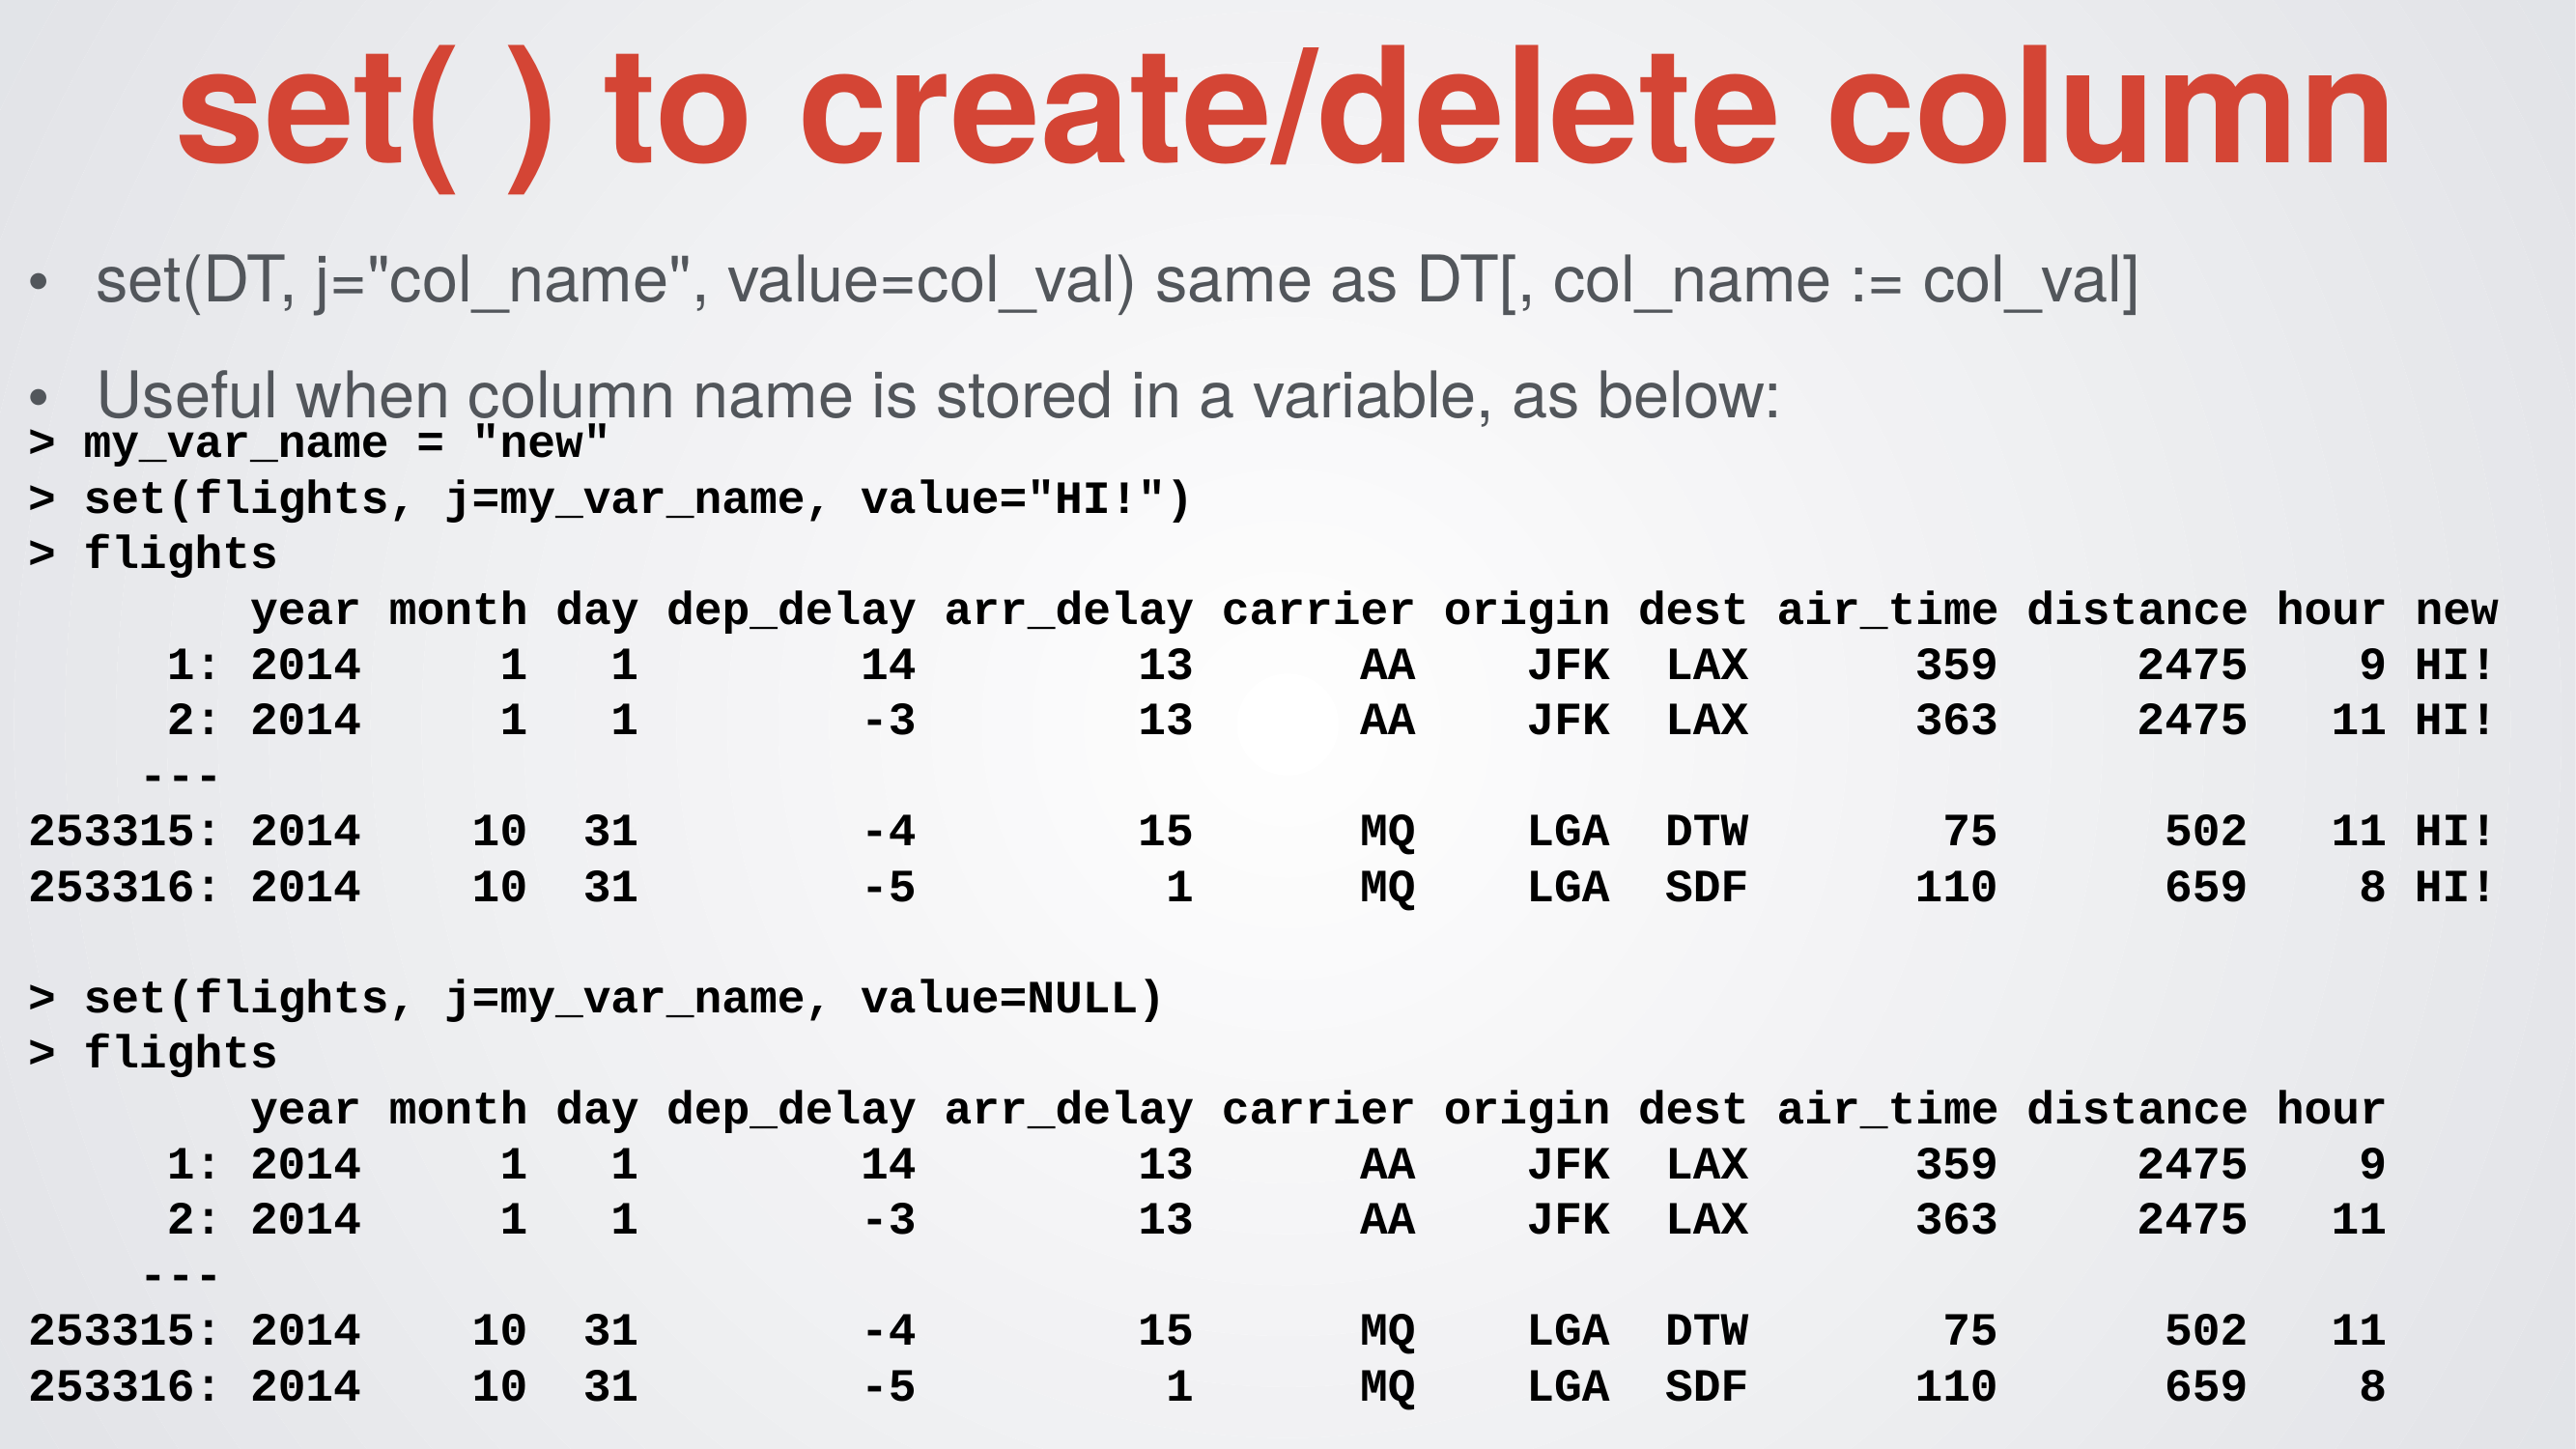

set( ) to create/delete column
set(DT, j="col_name", value=col_val) same as DT[, col_name := col_val]
Useful when column name is stored in a variable, as below:
> my_var_name = "new"
> set(flights, j=my_var_name, value="HI!")
> flights
        year month day dep_delay arr_delay carrier origin dest air_time distance hour new
     1: 2014     1   1        14        13      AA    JFK  LAX      359     2475    9 HI!
     2: 2014     1   1        -3        13      AA    JFK  LAX      363     2475   11 HI!
    ---
253315: 2014    10  31        -4        15      MQ    LGA  DTW       75      502   11 HI!
253316: 2014    10  31        -5         1      MQ    LGA  SDF      110      659    8 HI!

> set(flights, j=my_var_name, value=NULL)
> flights
        year month day dep_delay arr_delay carrier origin dest air_time distance hour
     1: 2014     1   1        14        13      AA    JFK  LAX      359     2475    9
     2: 2014     1   1        -3        13      AA    JFK  LAX      363     2475   11
    ---
253315: 2014    10  31        -4        15      MQ    LGA  DTW       75      502   11
253316: 2014    10  31        -5         1      MQ    LGA  SDF      110      659    8